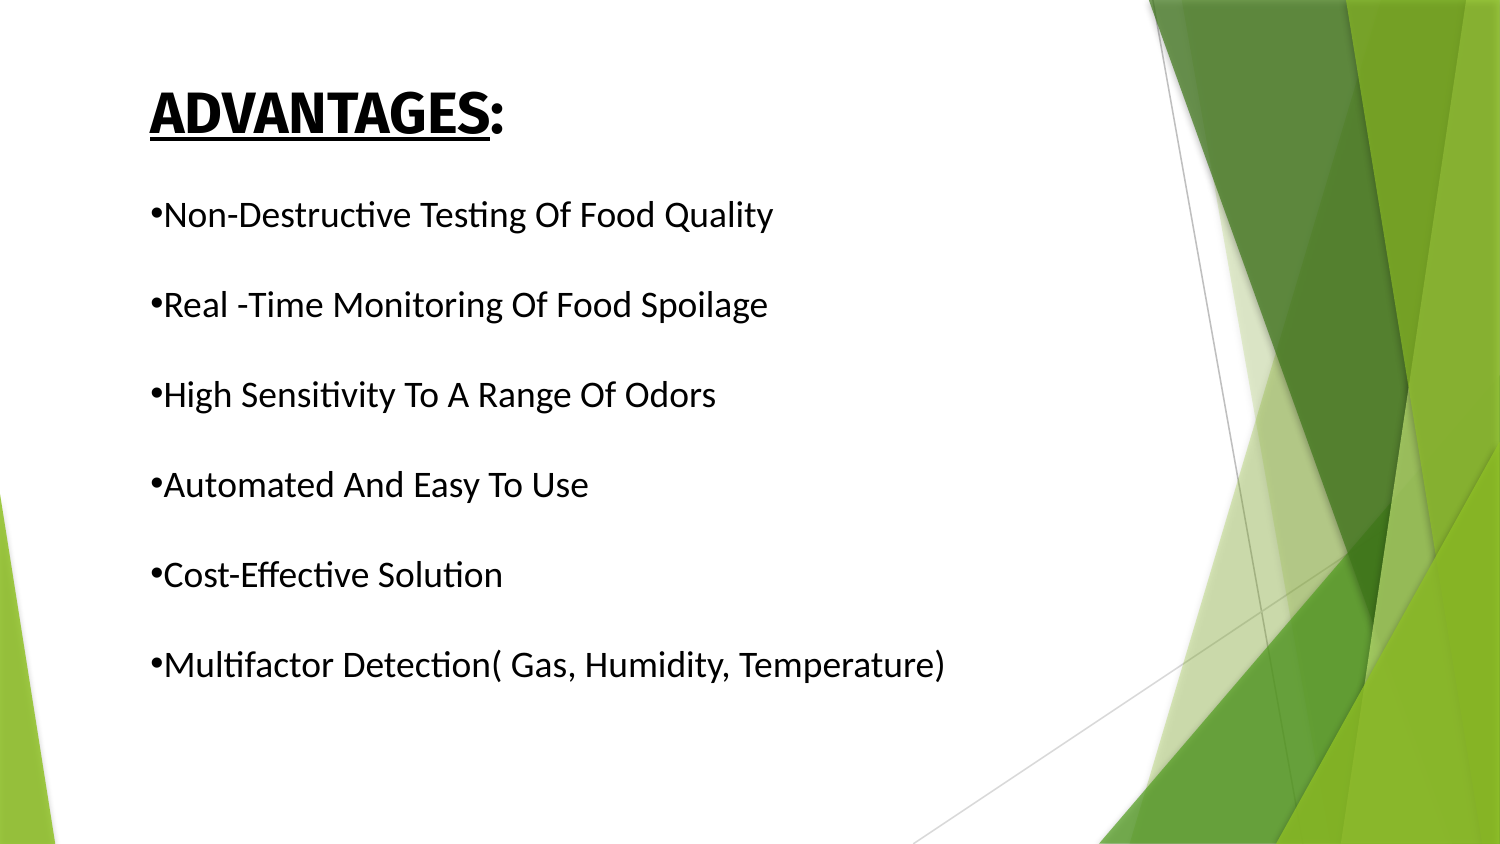

ADVANTAGES:

Non-Destructive Testing Of Food Quality

Real -Time Monitoring Of Food Spoilage

High Sensitivity To A Range Of Odors

Automated And Easy To Use

Cost-Effective Solution

Multifactor Detection( Gas, Humidity, Temperature)